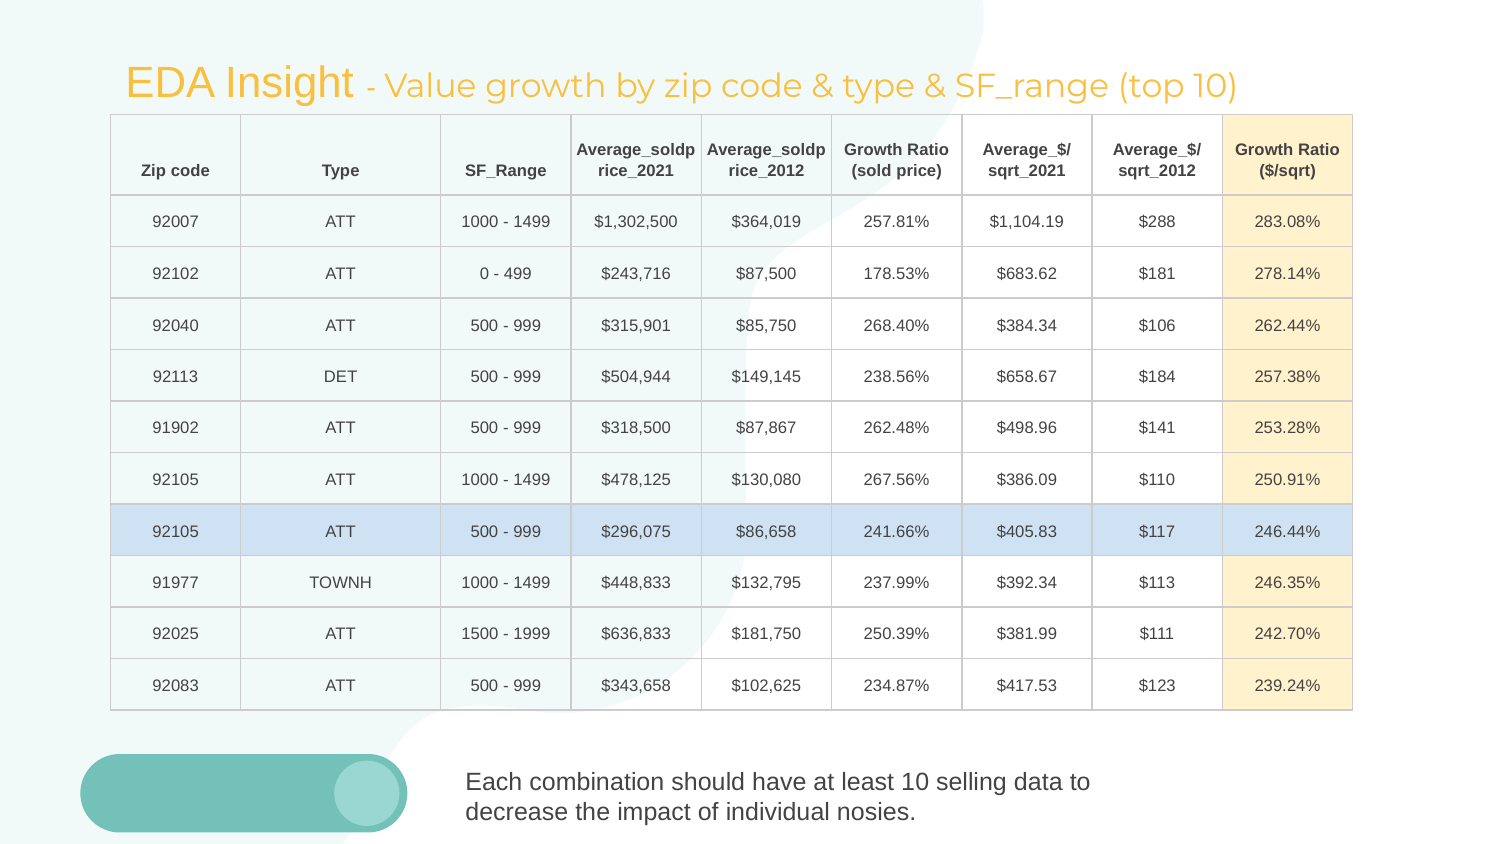

# EDA Insight - Value growth by zip code & type & SF_range (top 10)

| Zip code | Type | SF\_Range | Average\_soldprice\_2021 | Average\_soldprice\_2012 | Growth Ratio (sold price) | Average\_$/sqrt\_2021 | Average\_$/sqrt\_2012 | Growth Ratio ($/sqrt) |
| --- | --- | --- | --- | --- | --- | --- | --- | --- |
| 92007 | ATT | 1000 - 1499 | $1,302,500 | $364,019 | 257.81% | $1,104.19 | $288 | 283.08% |
| 92102 | ATT | 0 - 499 | $243,716 | $87,500 | 178.53% | $683.62 | $181 | 278.14% |
| 92040 | ATT | 500 - 999 | $315,901 | $85,750 | 268.40% | $384.34 | $106 | 262.44% |
| 92113 | DET | 500 - 999 | $504,944 | $149,145 | 238.56% | $658.67 | $184 | 257.38% |
| 91902 | ATT | 500 - 999 | $318,500 | $87,867 | 262.48% | $498.96 | $141 | 253.28% |
| 92105 | ATT | 1000 - 1499 | $478,125 | $130,080 | 267.56% | $386.09 | $110 | 250.91% |
| 92105 | ATT | 500 - 999 | $296,075 | $86,658 | 241.66% | $405.83 | $117 | 246.44% |
| 91977 | TOWNH | 1000 - 1499 | $448,833 | $132,795 | 237.99% | $392.34 | $113 | 246.35% |
| 92025 | ATT | 1500 - 1999 | $636,833 | $181,750 | 250.39% | $381.99 | $111 | 242.70% |
| 92083 | ATT | 500 - 999 | $343,658 | $102,625 | 234.87% | $417.53 | $123 | 239.24% |
Each combination should have at least 10 selling data to decrease the impact of individual nosies.